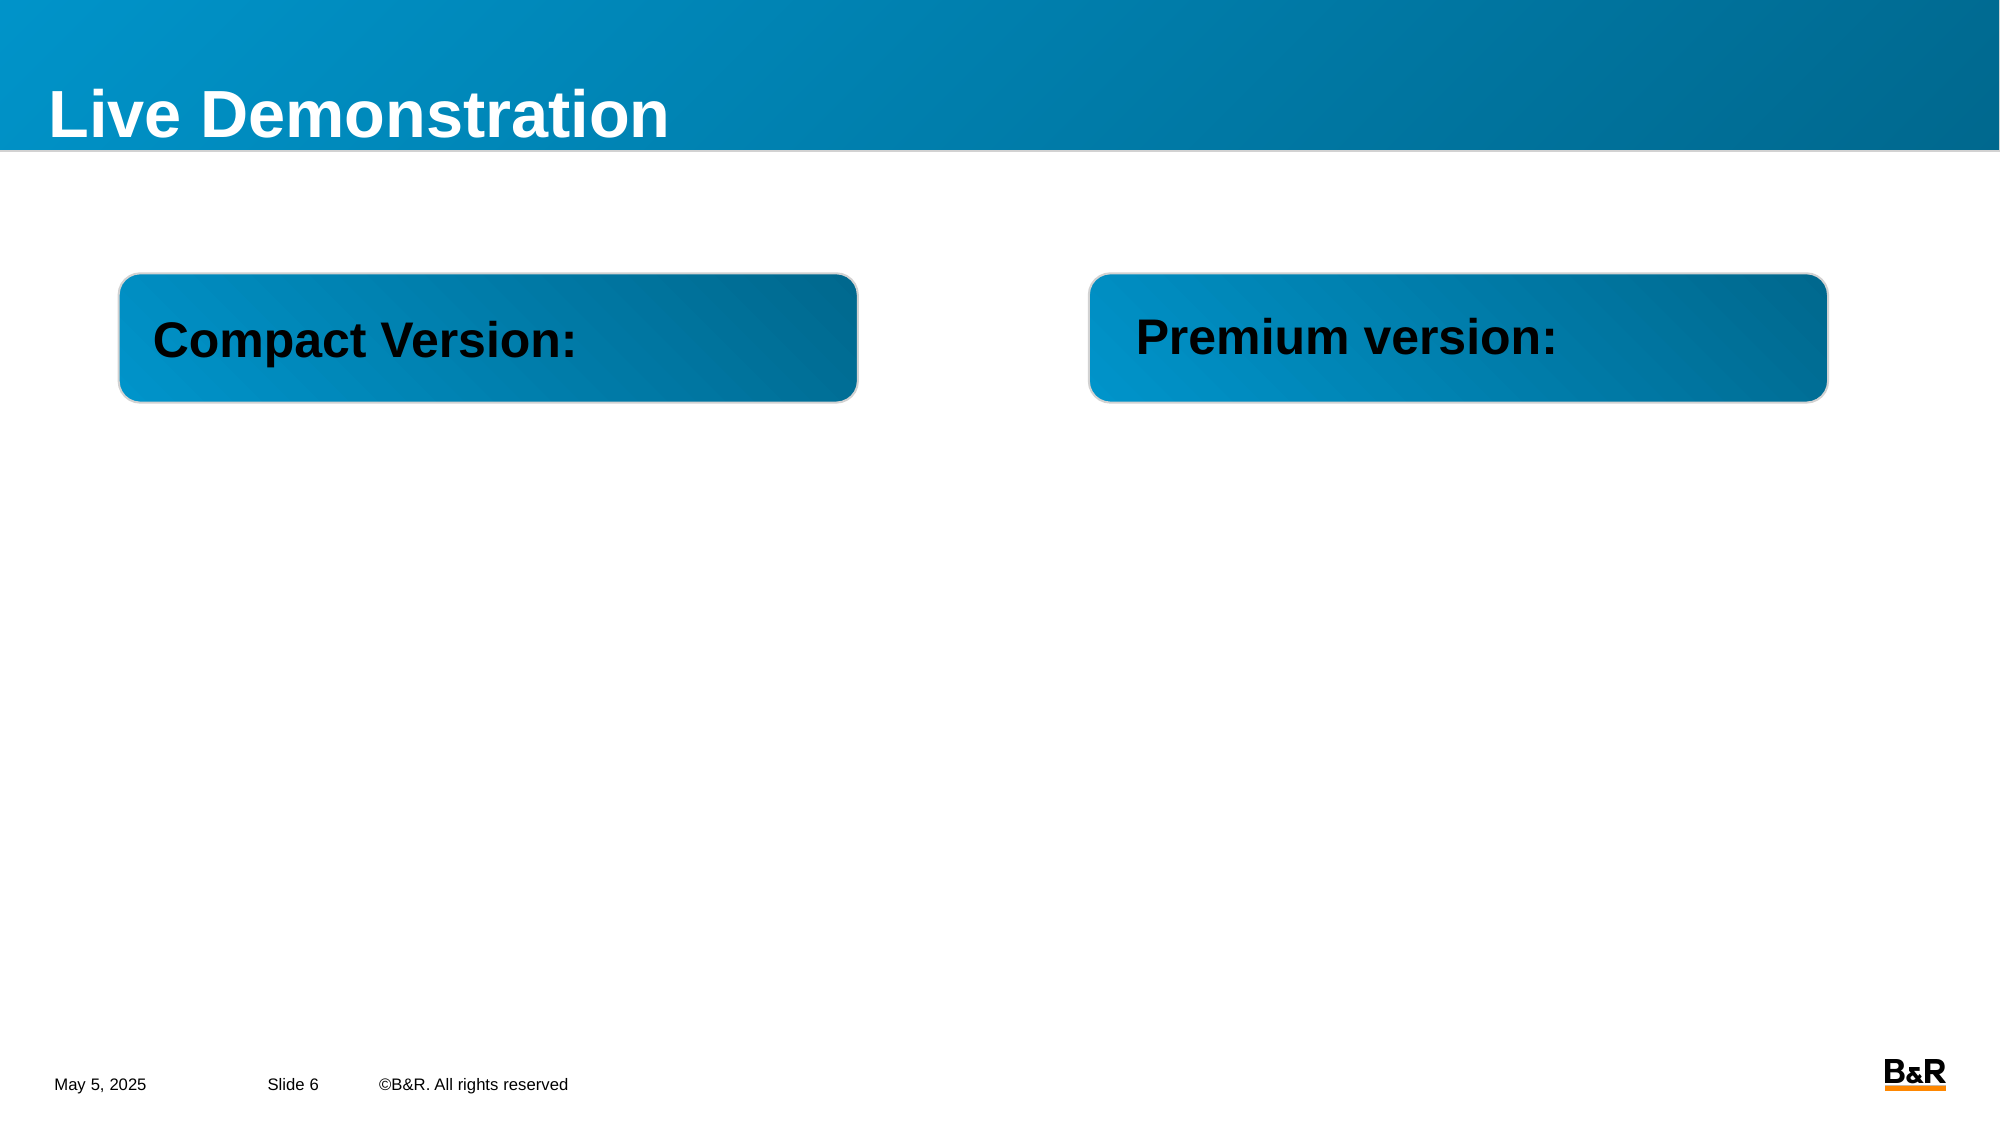

Live Demonstration
#

Premium version:
Compact Version:

May 5, 2025
Slide 6